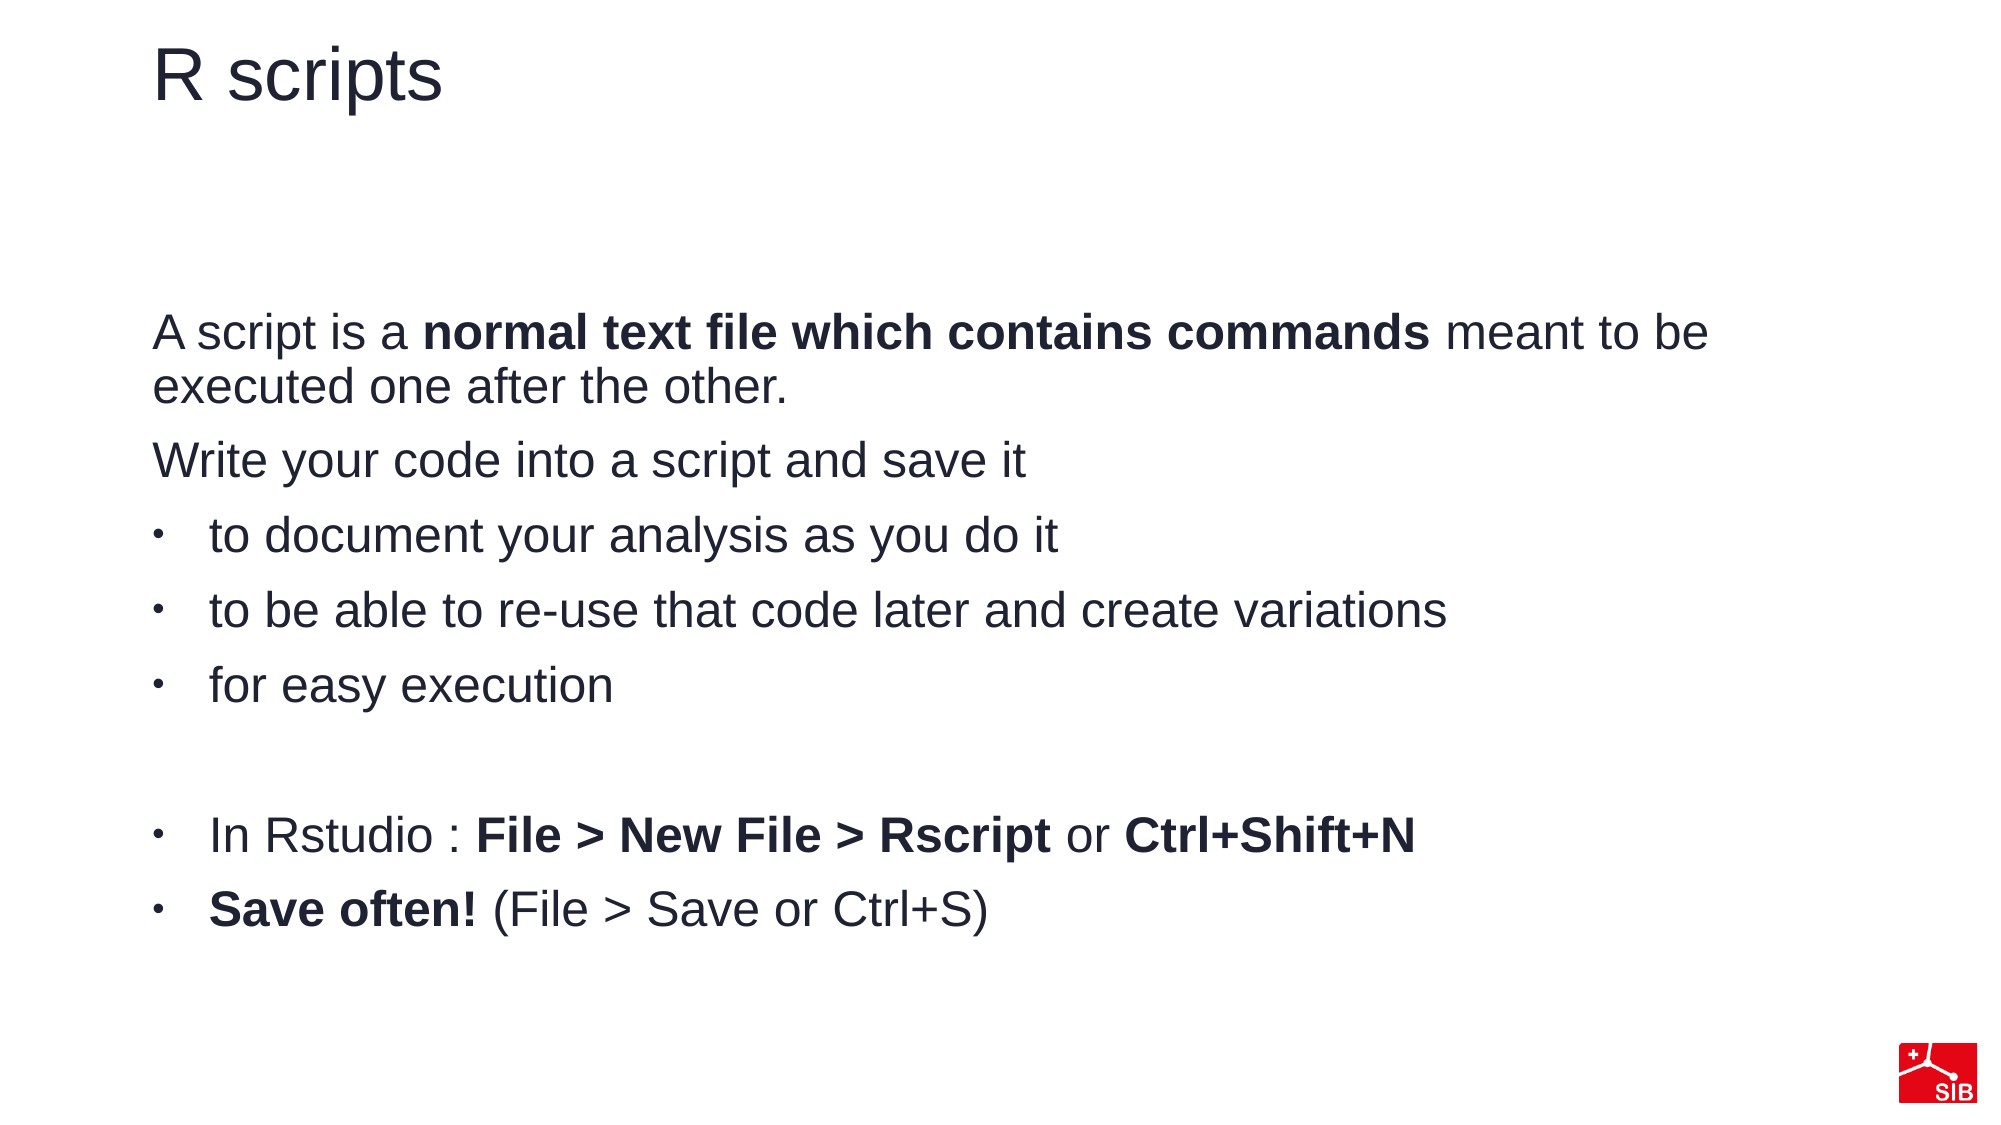

# R scripts
A script is a normal text file which contains commands meant to be executed one after the other.
Write your code into a script and save it
to document your analysis as you do it
to be able to re-use that code later and create variations
for easy execution

In Rstudio : File > New File > Rscript or Ctrl+Shift+N
Save often! (File > Save or Ctrl+S)